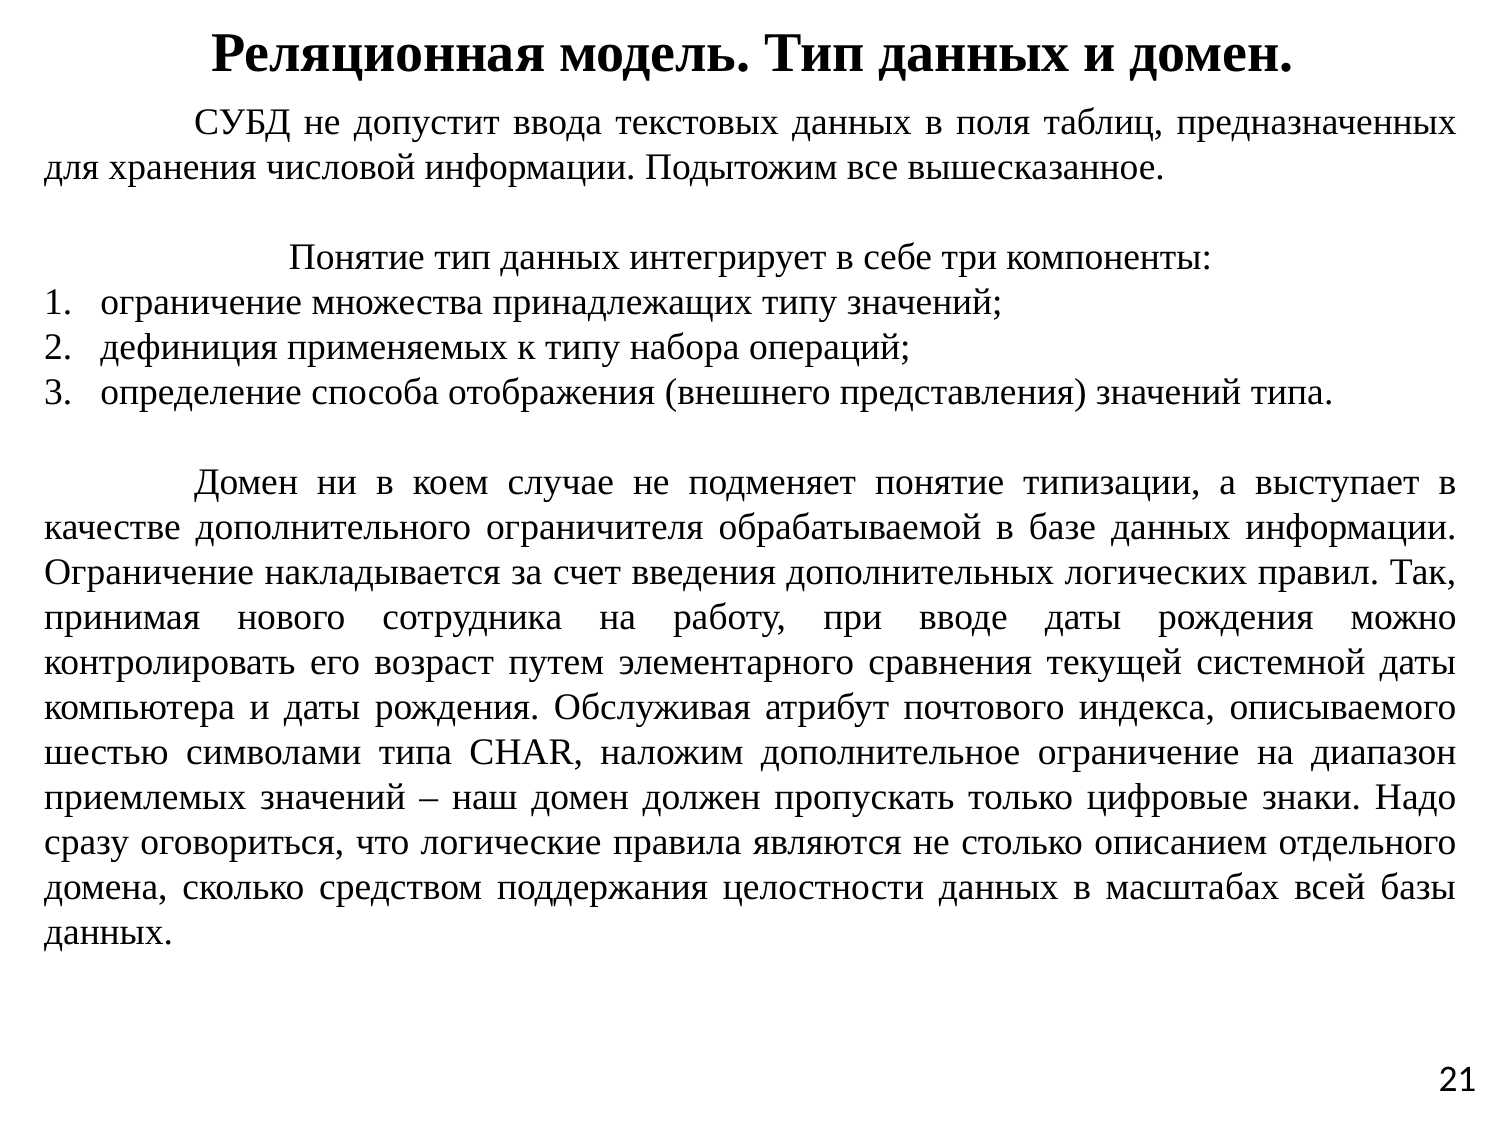

# Реляционная модель. Тип данных и домен.
	СУБД не допустит ввода текстовых данных в поля таблиц, предназначенных для хранения числовой информации. Подытожим все вышесказанное.

Понятие тип данных интегрирует в себе три компоненты:
ограничение множества принадлежащих типу значений;
дефиниция применяемых к типу набора операций;
определение способа отображения (внешнего представления) значений типа.

	Домен ни в коем случае не подменяет понятие типизации, а выступает в качестве дополнительного ограничителя обрабатываемой в базе данных информации. Ограничение накладывается за счет введения дополнительных логических правил. Так, принимая нового сотрудника на работу, при вводе даты рождения можно контролировать его возраст путем элементарного сравнения текущей системной даты компьютера и даты рождения. Обслуживая атрибут почтового индекса, описываемого шестью символами типа CHAR, наложим дополнительное ограничение на диапазон приемлемых значений – наш домен должен пропускать только цифровые знаки. Надо сразу оговориться, что логические правила являются не столько описанием отдельного домена, сколько средством поддержания целостности данных в масштабах всей базы данных.
21